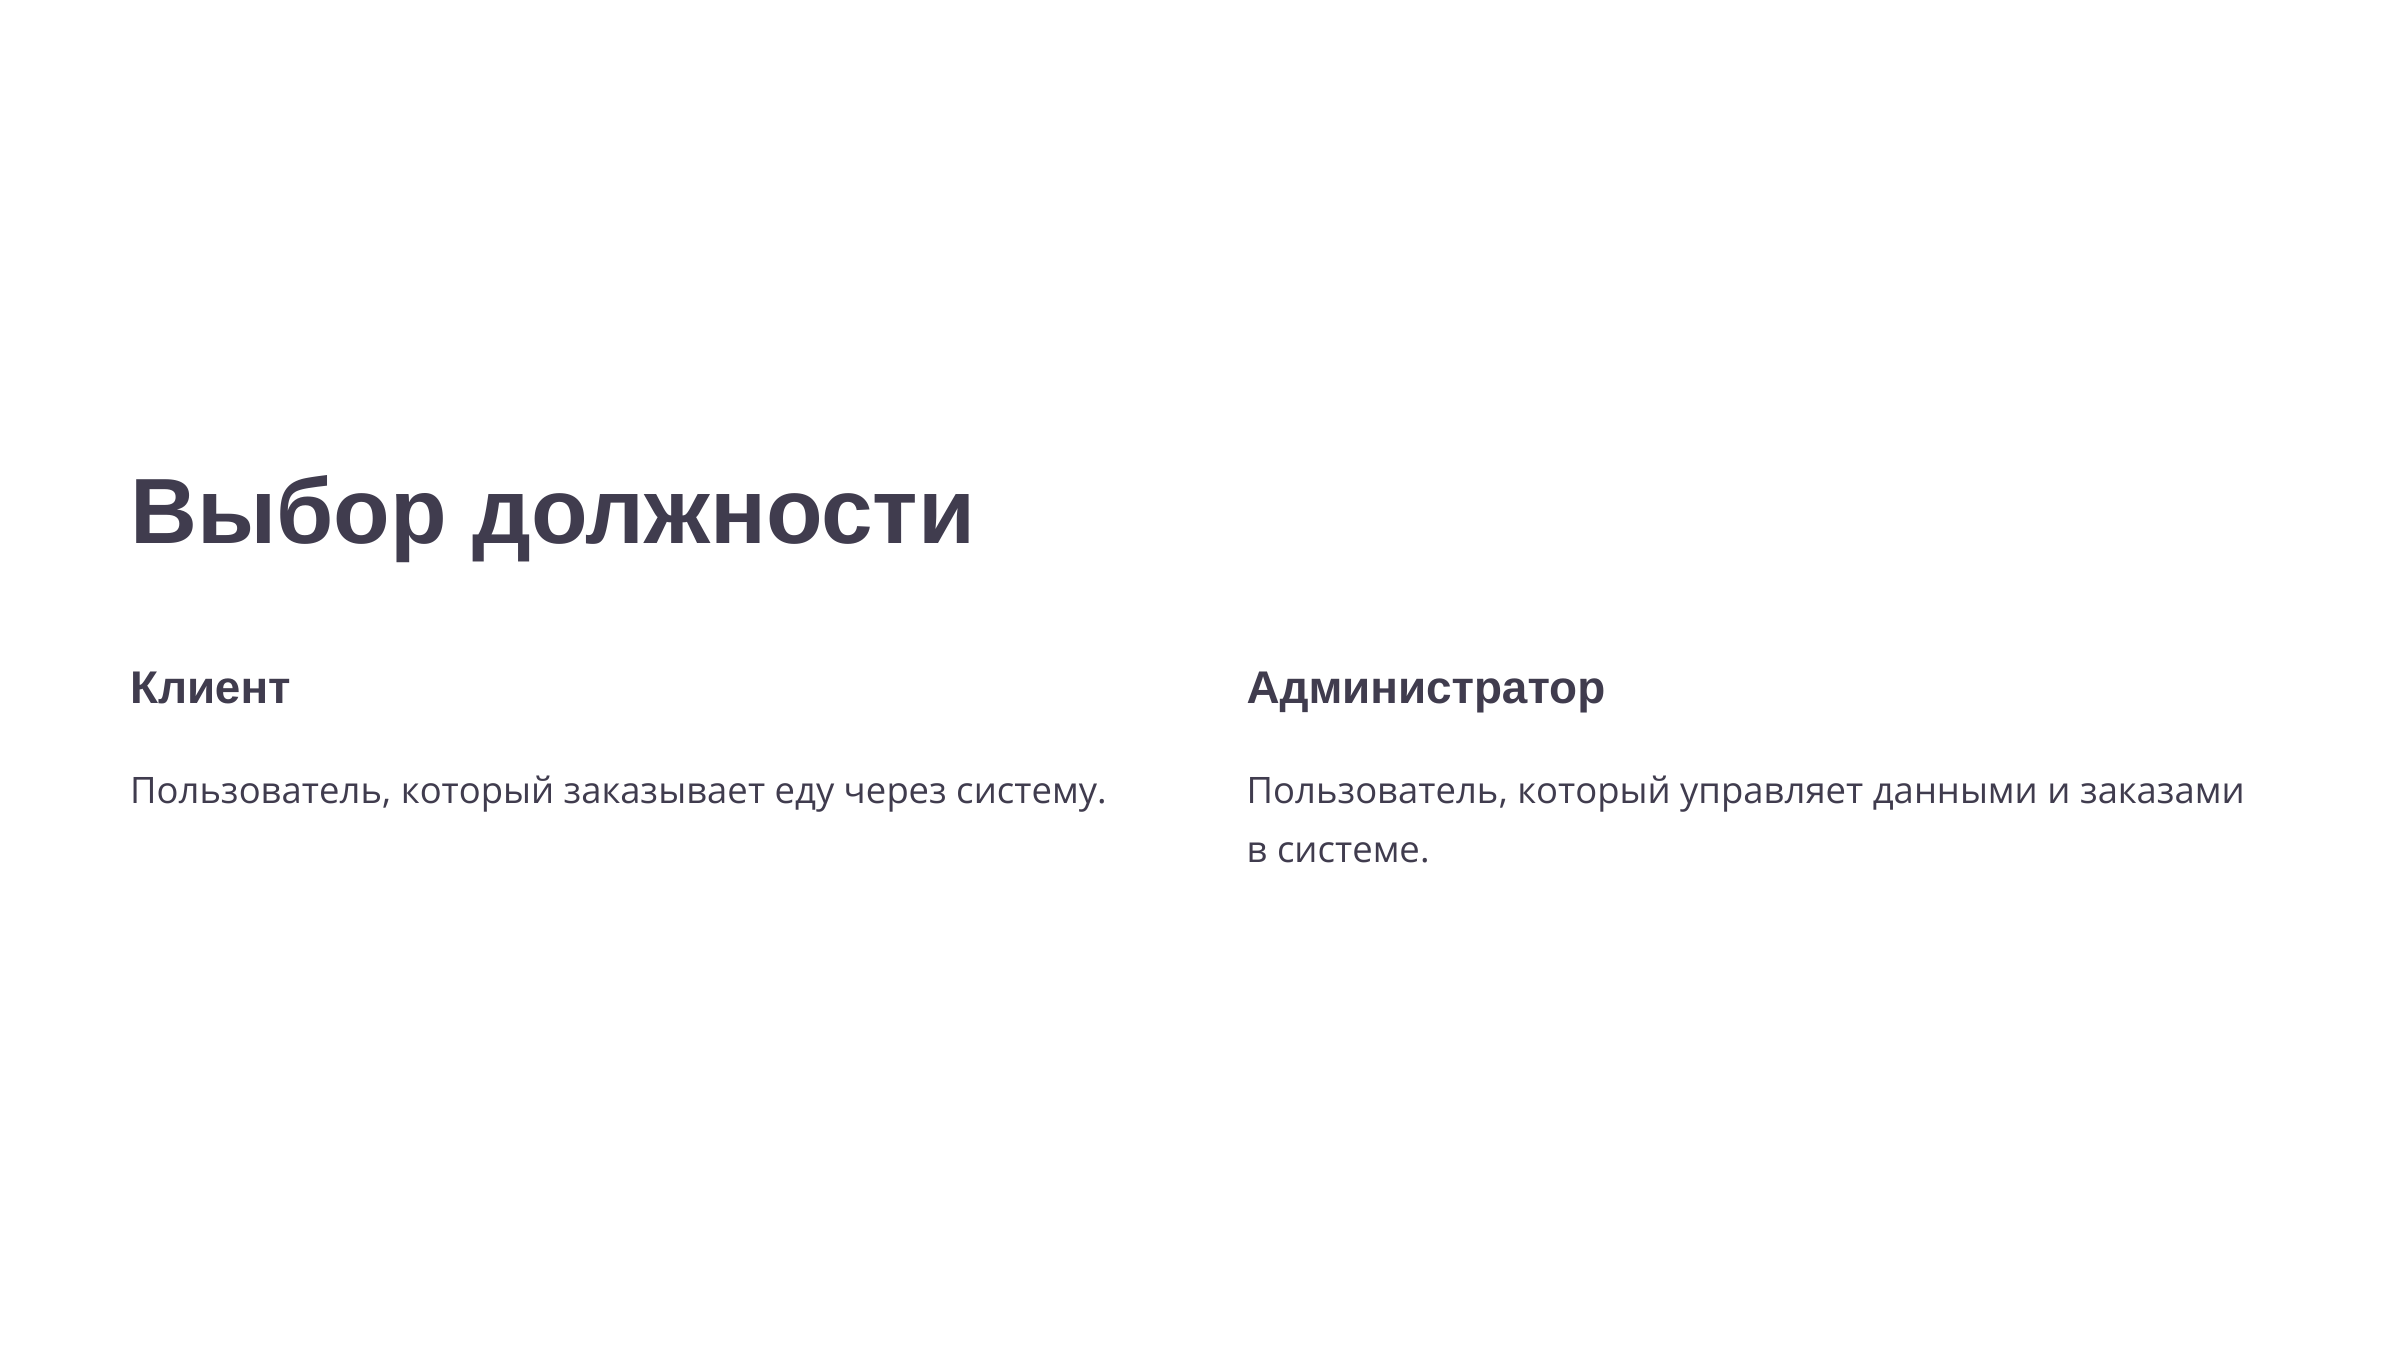

Выбор должности
Клиент
Администратор
Пользователь, который заказывает еду через систему.
Пользователь, который управляет данными и заказами в системе.